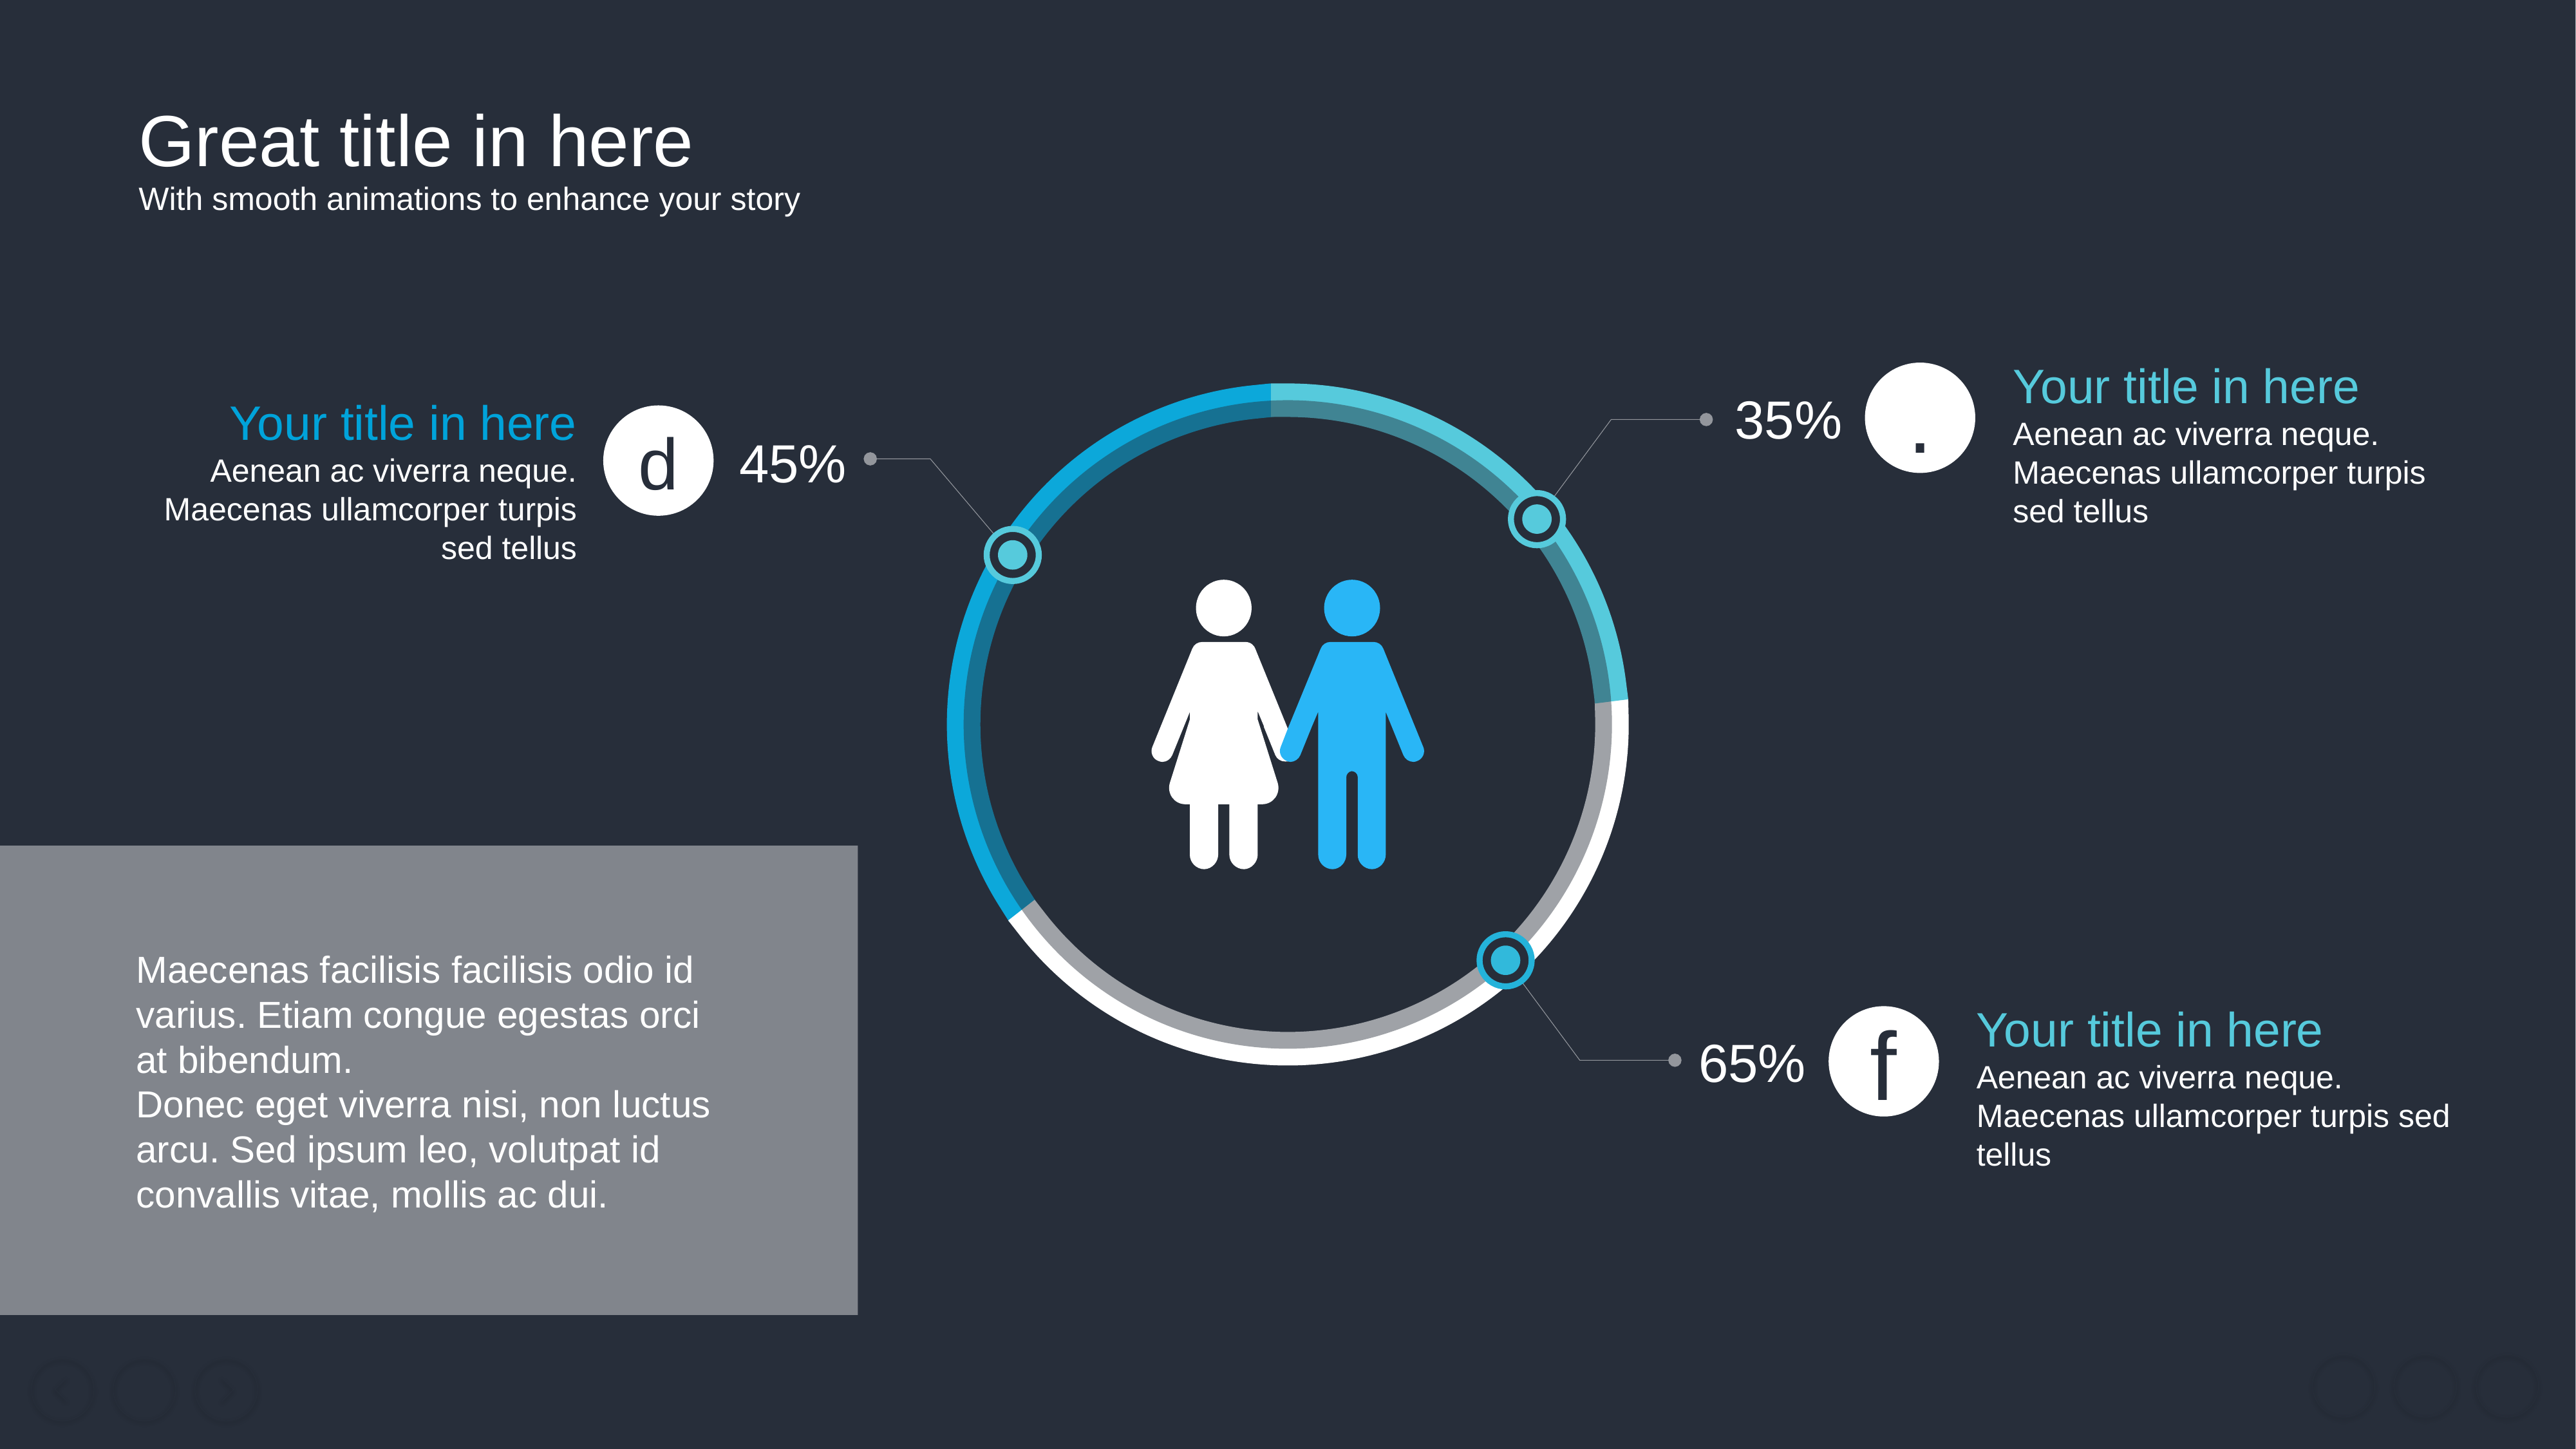

Great title in here
With smooth animations to enhance your story
Your title in here
Aenean ac viverra neque. Maecenas ullamcorper turpis sed tellus
.
35%
Your title in here
Aenean ac viverra neque. Maecenas ullamcorper turpis sed tellus

d

45%

Maecenas facilisis facilisis odio id varius. Etiam congue egestas orci at bibendum.
Donec eget viverra nisi, non luctus arcu. Sed ipsum leo, volutpat id convallis vitae, mollis ac dui.

Your title in here
Aenean ac viverra neque. Maecenas ullamcorper turpis sed tellus
f
65%